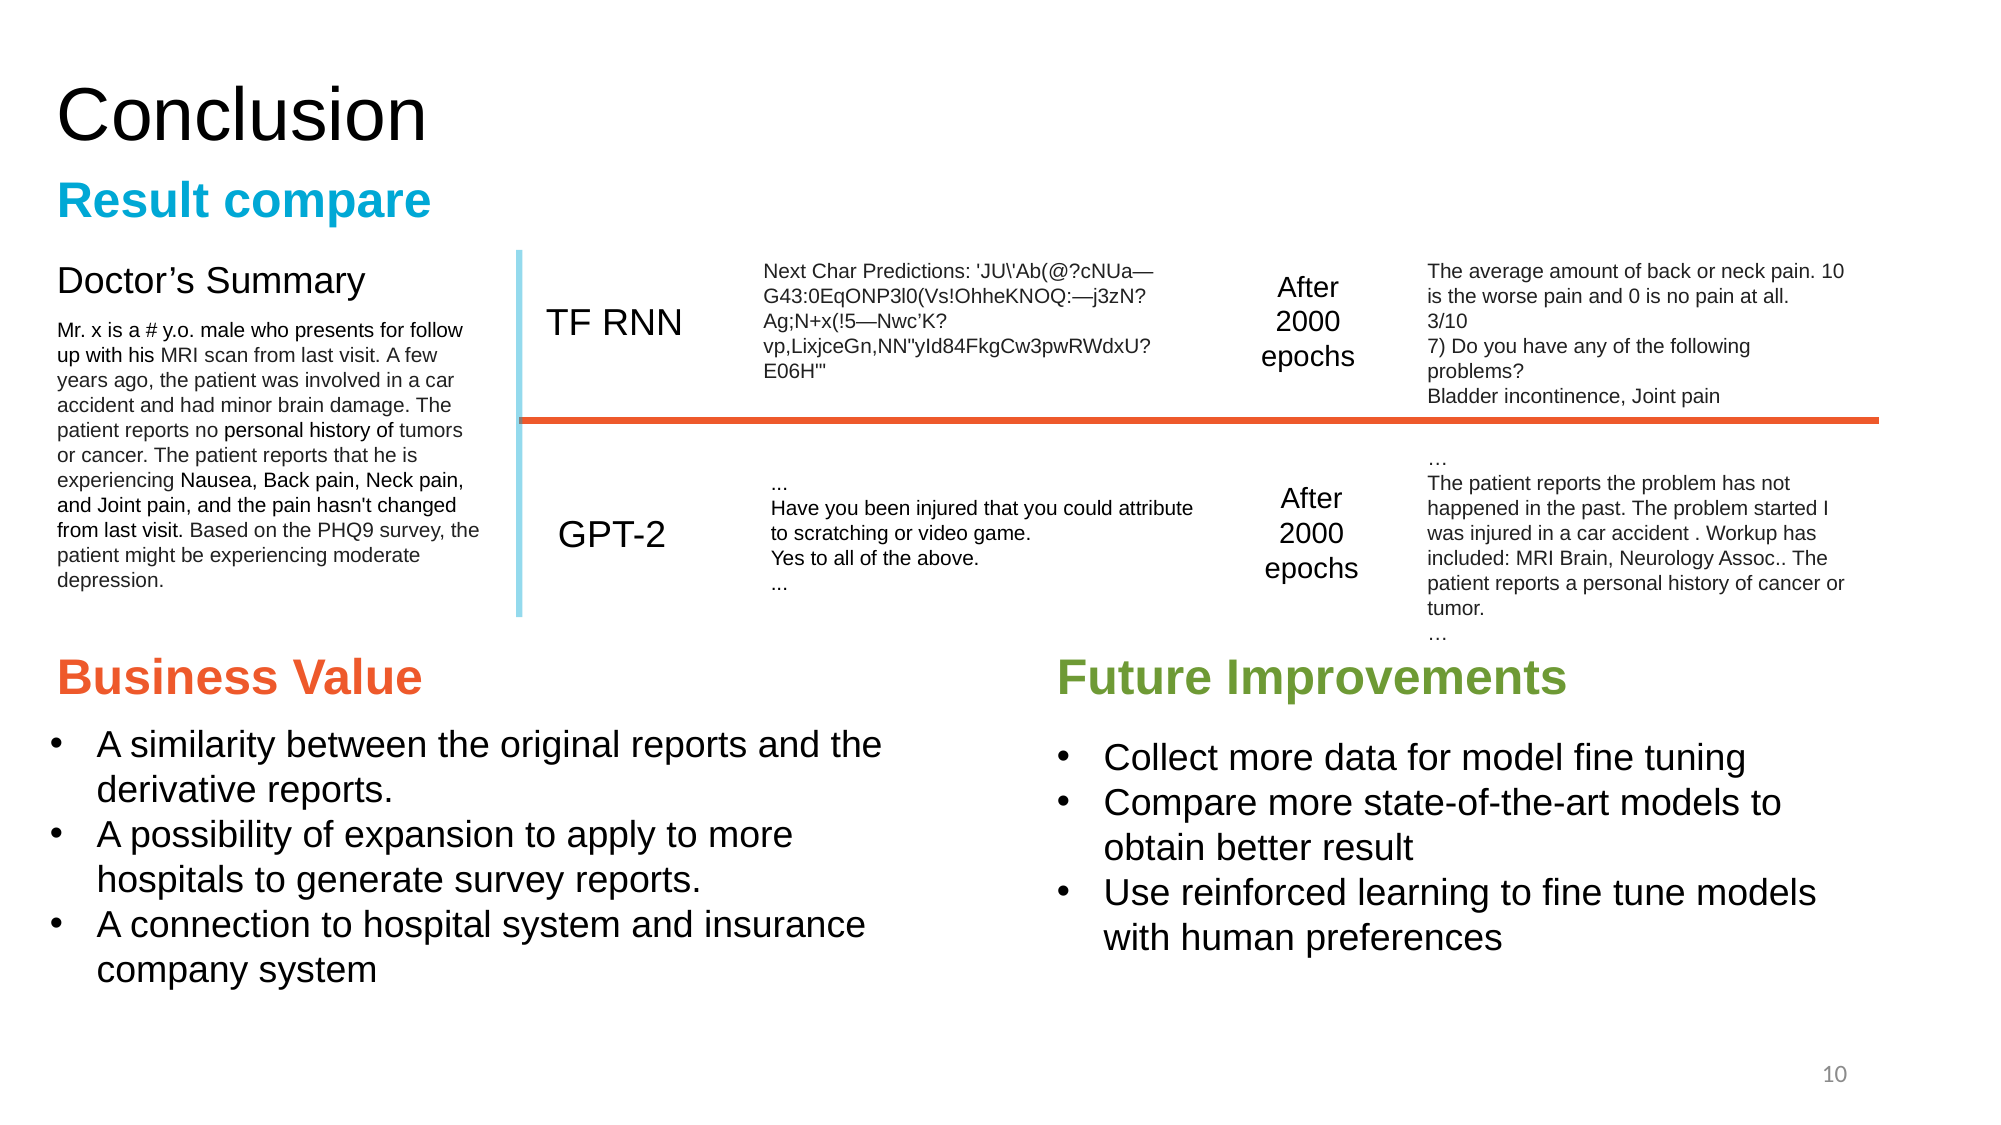

Conclusion
Result compare
Doctor’s Summary
Next Char Predictions: 'JU\'Ab(@?cNUa—G43:0EqONP3l0(Vs!OhheKNOQ:—j3zN?Ag;N+x(!5—Nwc’K?vp,LixjceGn,NN"yId84FkgCw3pwRWdxU?E06H"'
The average amount of back or neck pain. 10 is the worse pain and 0 is no pain at all.
3/10
7) Do you have any of the following problems?
Bladder incontinence, Joint pain
After 2000 epochs
TF RNN
Mr. x is a # y.o. male who presents for follow up with his MRI scan from last visit. A few years ago, the patient was involved in a car accident and had minor brain damage. The patient reports no personal history of tumors or cancer. The patient reports that he is experiencing Nausea, Back pain, Neck pain, and Joint pain, and the pain hasn't changed from last visit. Based on the PHQ9 survey, the patient might be experiencing moderate depression.
…
The patient reports the problem has not happened in the past. The problem started I was injured in a car accident . Workup has included: MRI Brain, Neurology Assoc.. The patient reports a personal history of cancer or tumor.
…
...
Have you been injured that you could attribute to scratching or video game.
Yes to all of the above.
...
After 2000 epochs
GPT-2
Business Value
Future Improvements
A similarity between the original reports and the derivative reports.
A possibility of expansion to apply to more hospitals to generate survey reports.
A connection to hospital system and insurance company system

Collect more data for model fine tuning
Compare more state-of-the-art models to obtain better result
Use reinforced learning to fine tune models with human preferences

10